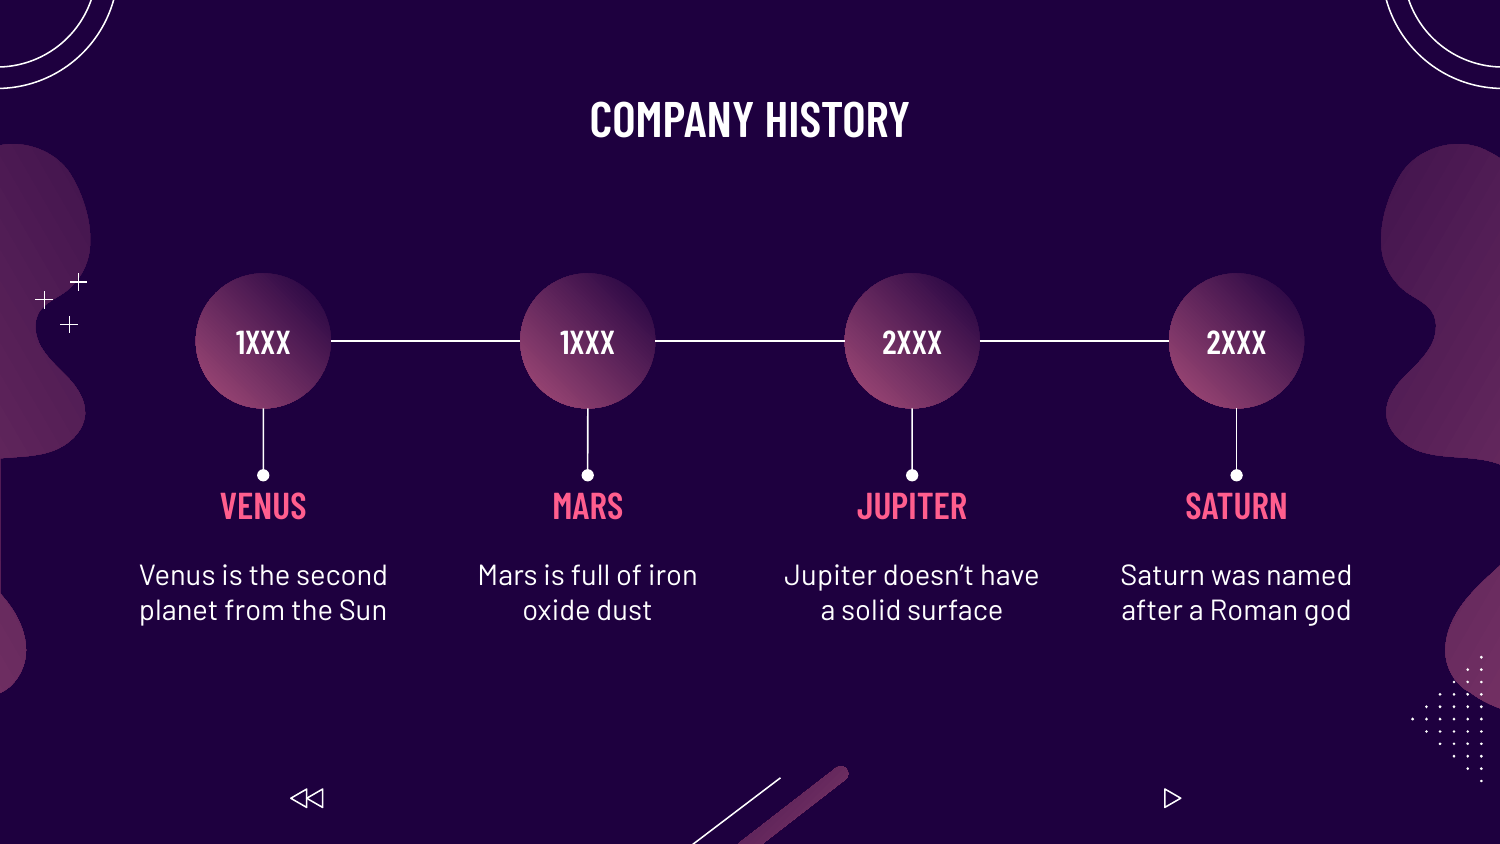

# COMPANY HISTORY
1XXX
2XXX
2XXX
1XXX
VENUS
MARS
JUPITER
SATURN
Venus is the second planet from the Sun
Mars is full of iron oxide dust
Jupiter doesn’t have a solid surface
Saturn was named after a Roman god